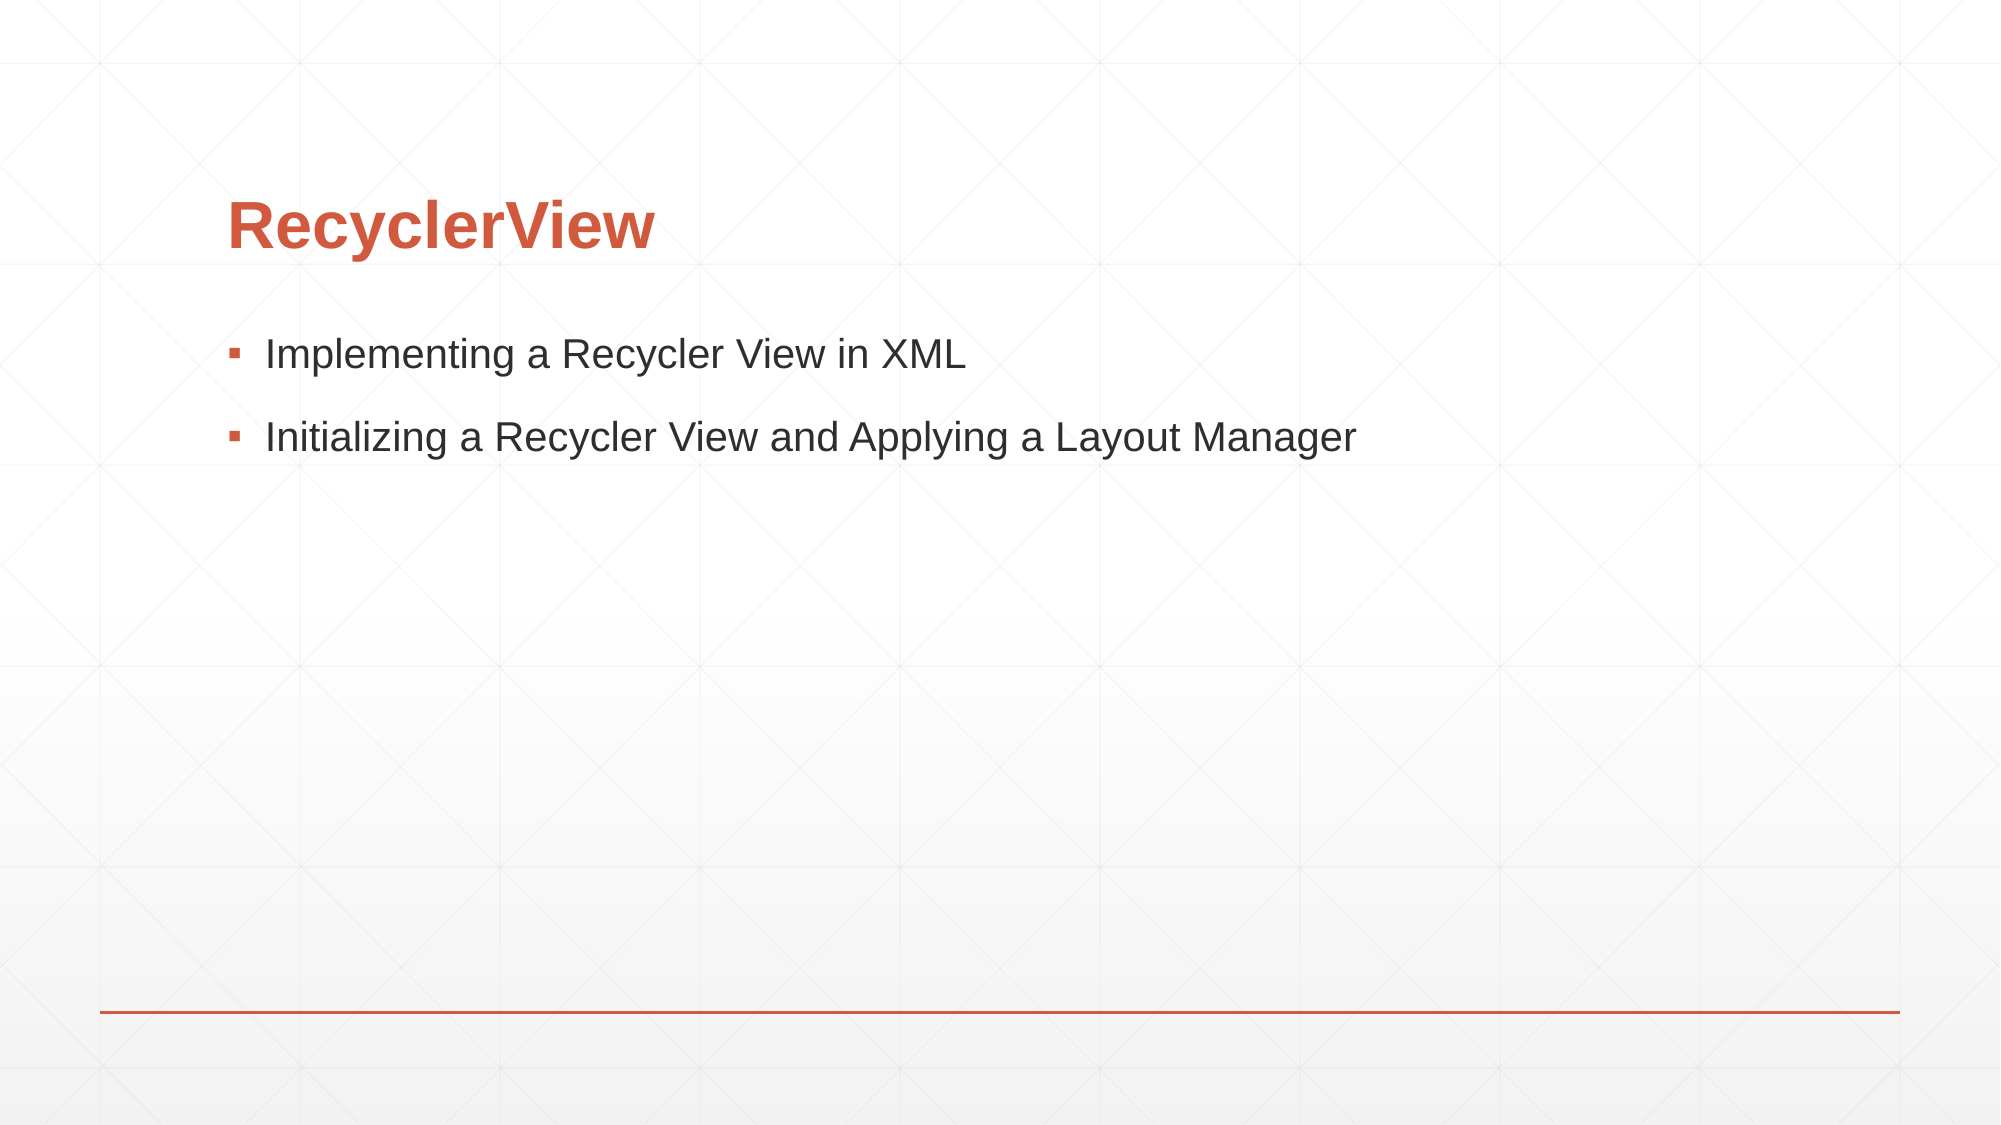

# RecyclerView
Implementing a Recycler View in XML
Initializing a Recycler View and Applying a Layout Manager